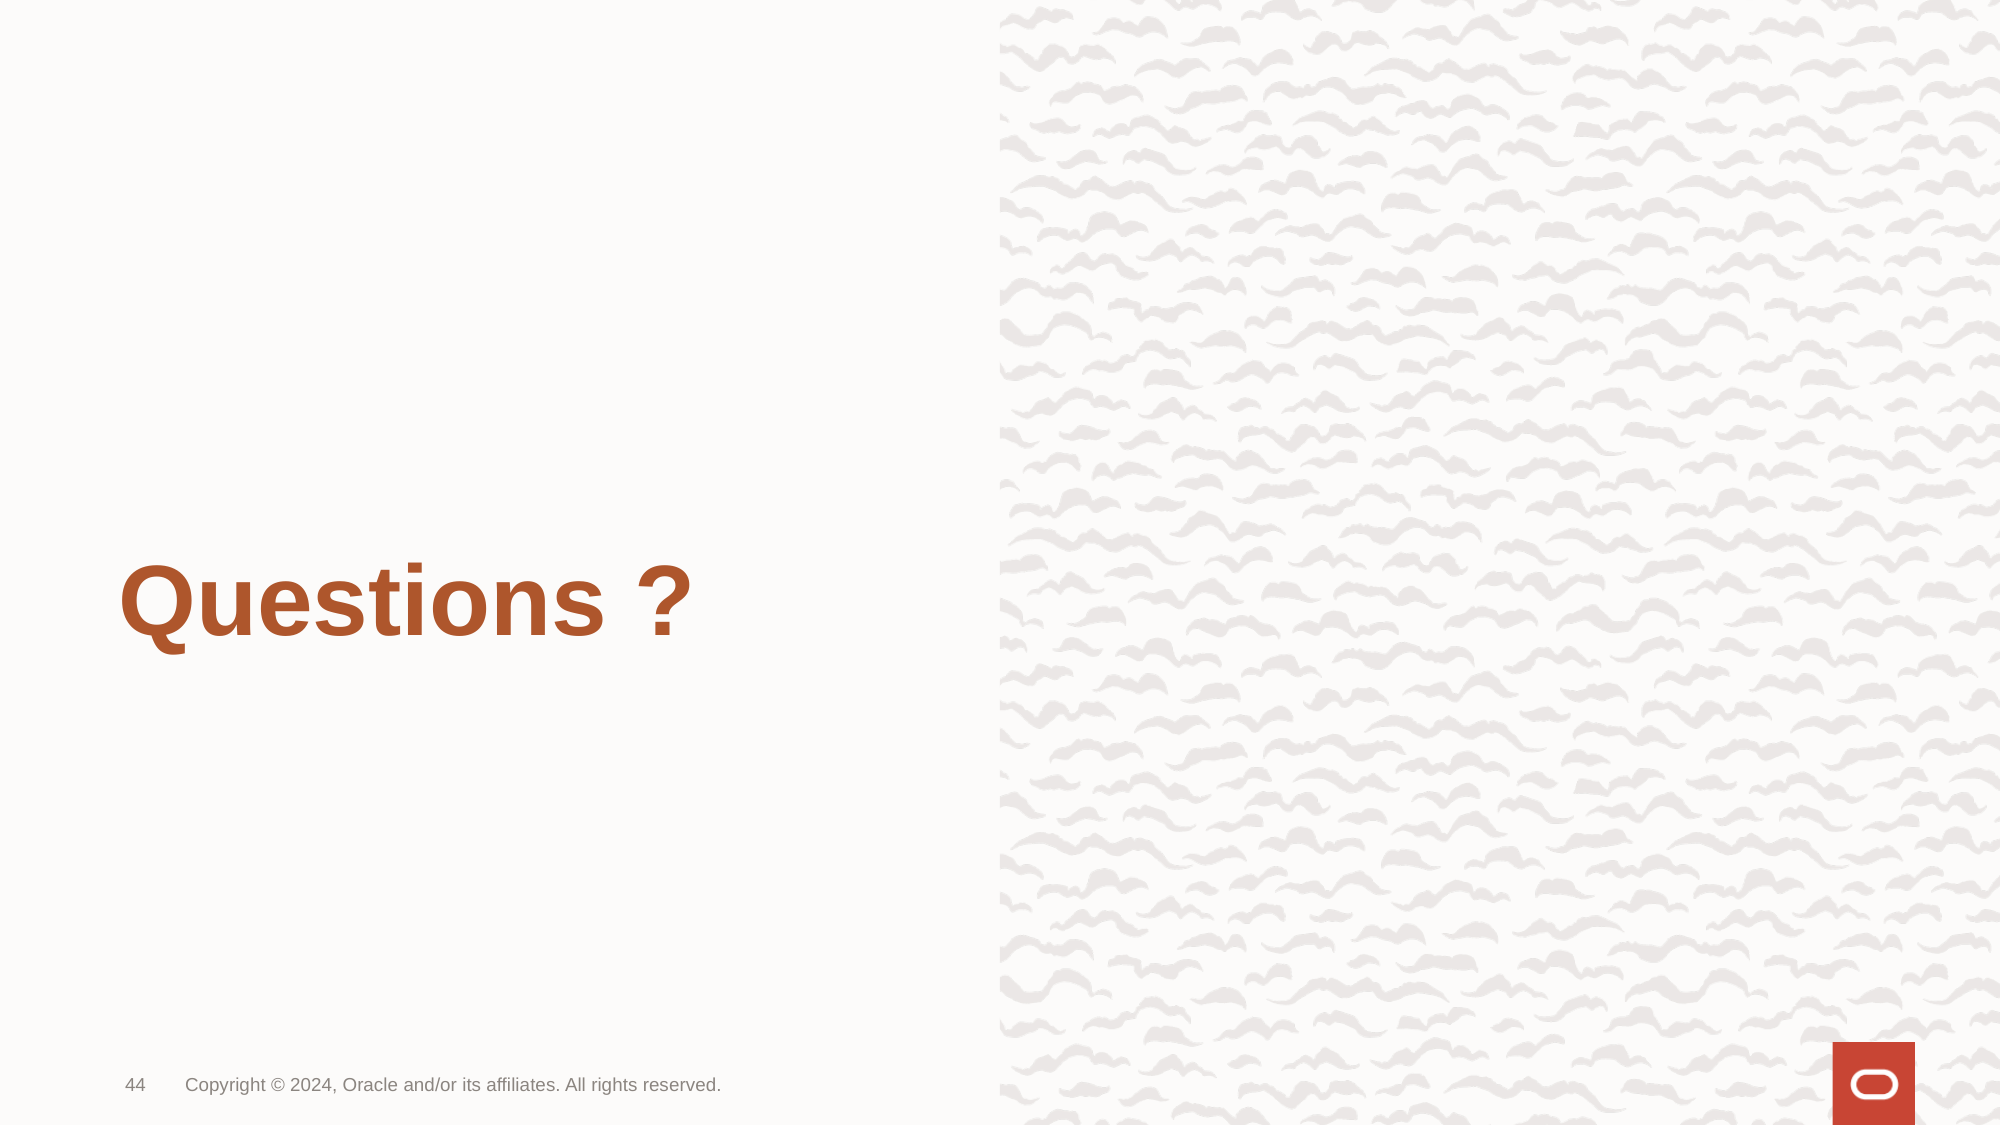

Questions ?
44
Copyright © 2024, Oracle and/or its affiliates. All rights reserved.